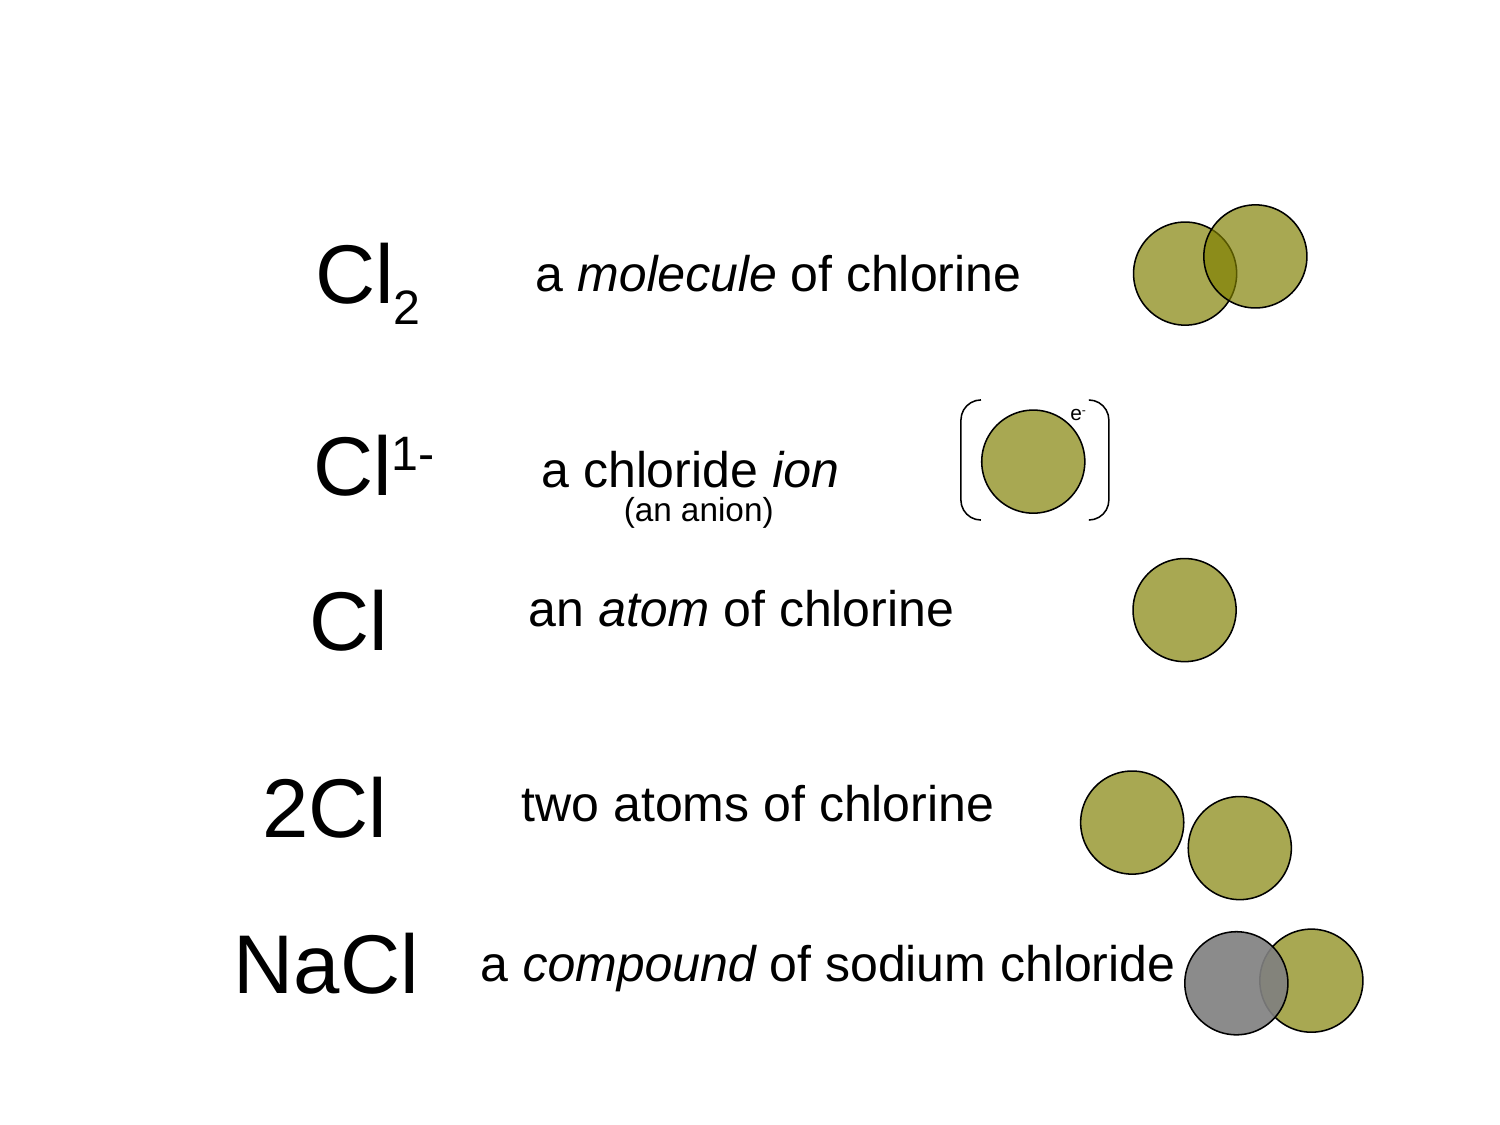

#

Cl2

a molecule of chlorine
e-

Cl1-

a chloride ion
(an anion)

Cl
an atom of chlorine
2Cl
two atoms of chlorine

NaCl
a compound of sodium chloride